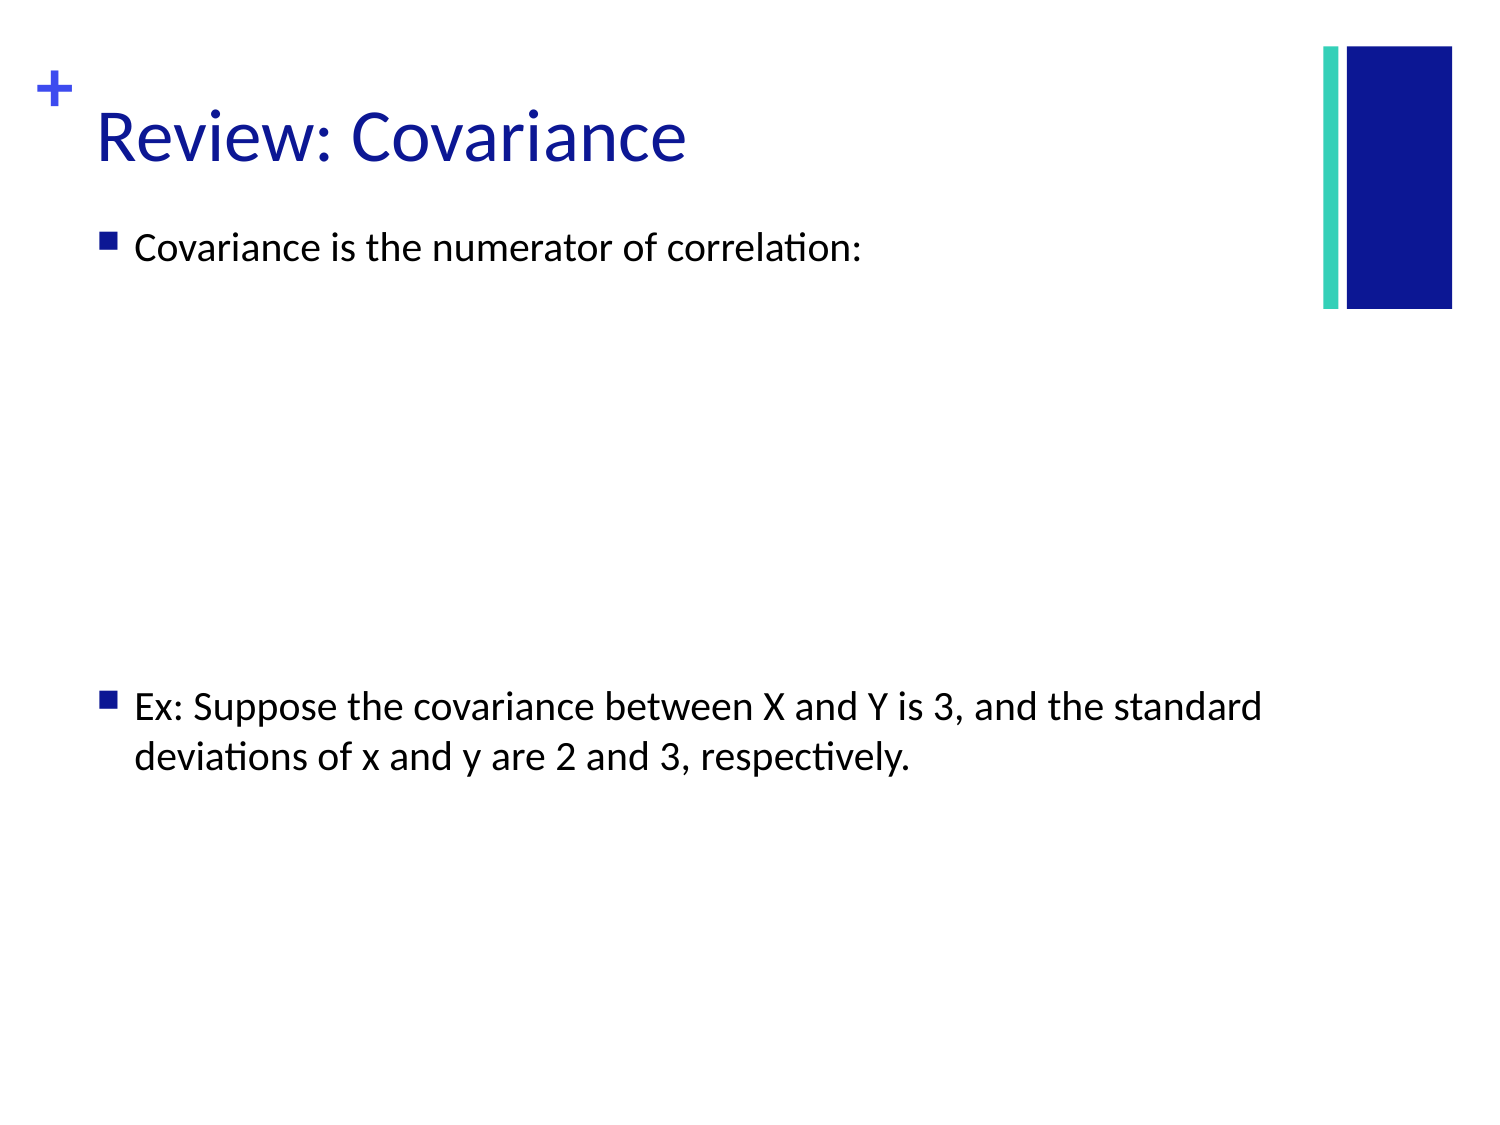

# Review: Covariance
Covariance is the numerator of correlation:

Ex: Suppose the covariance between X and Y is 3, and the standard deviations of x and y are 2 and 3, respectively.